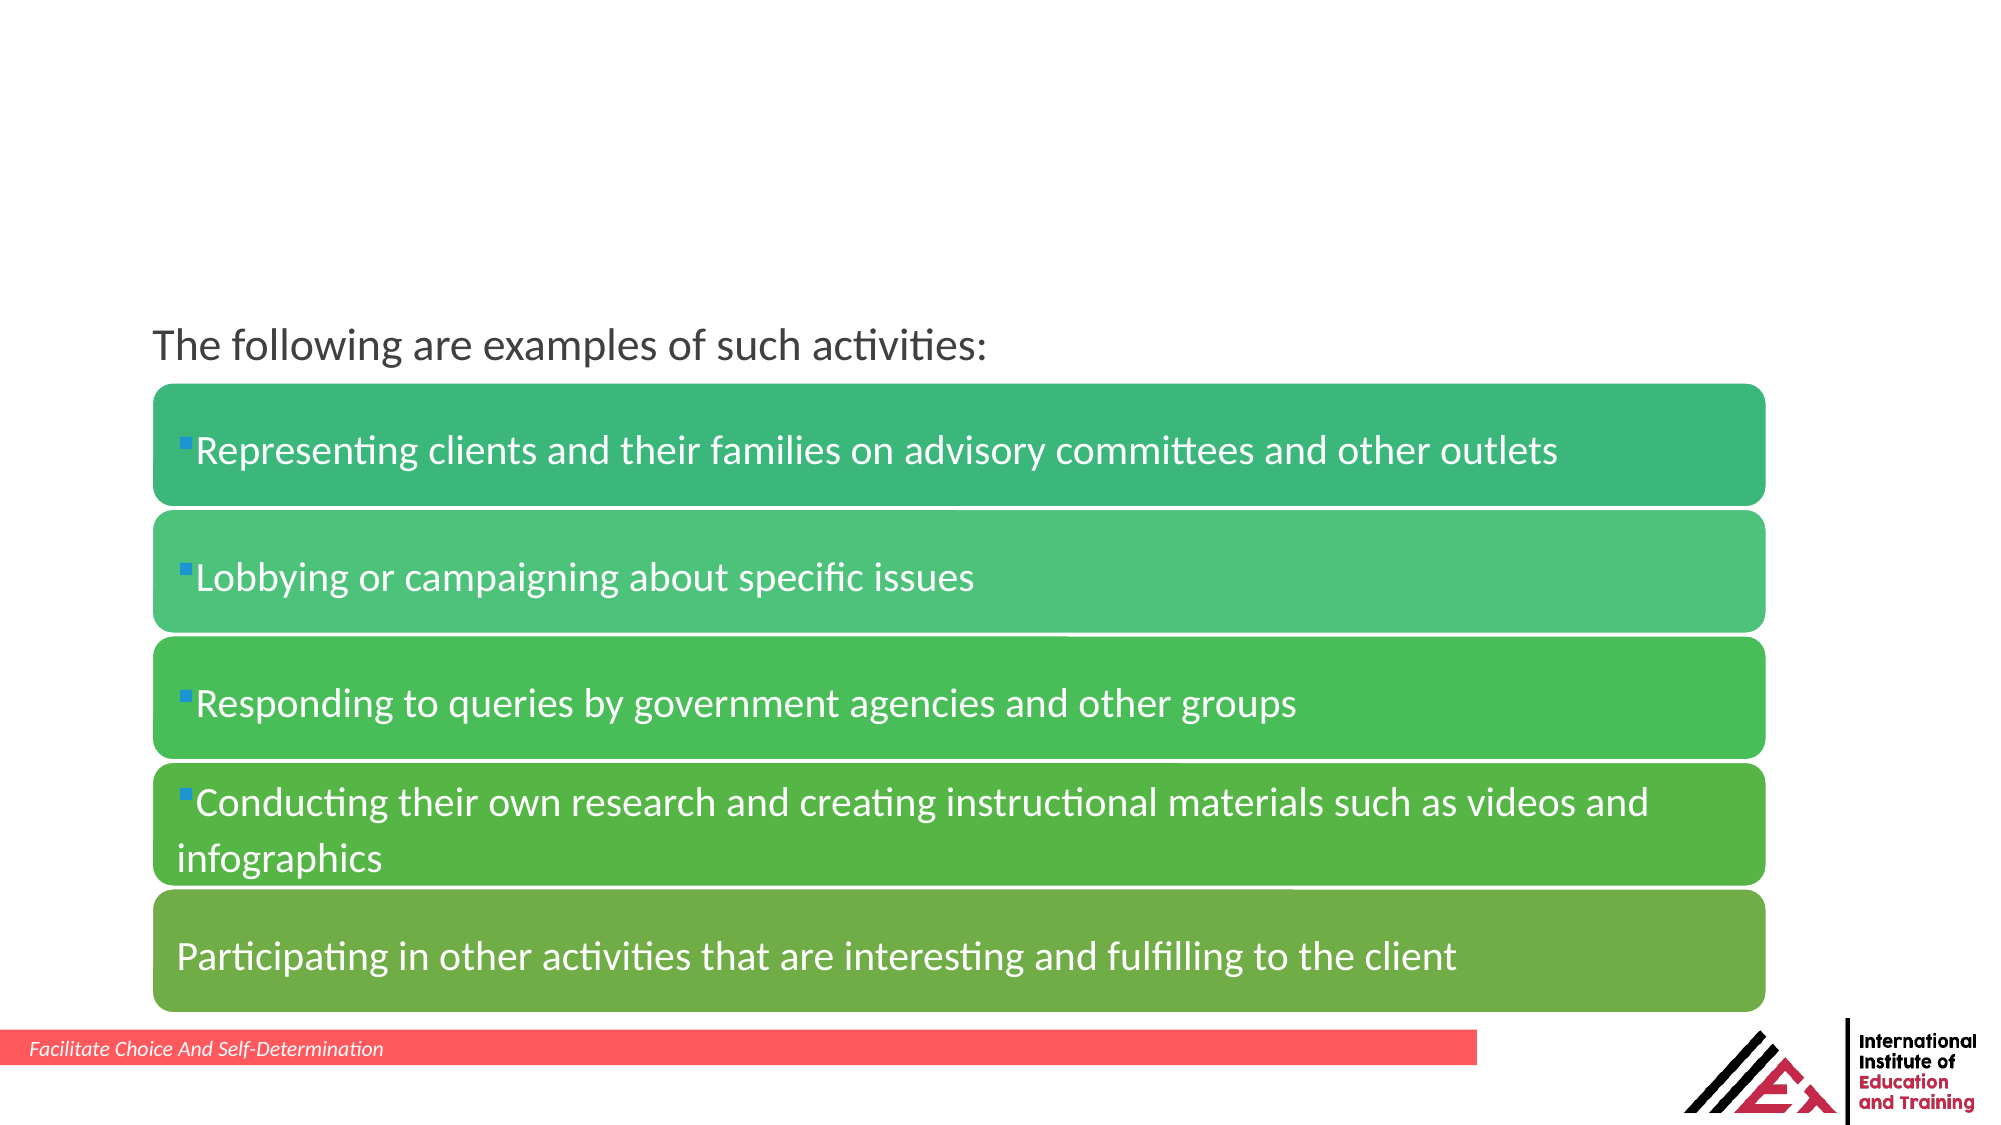

The following are examples of such activities:

Representing clients and their families on advisory committees and other outlets
Lobbying or campaigning about specific issues
Responding to queries by government agencies and other groups
Conducting their own research and creating instructional materials such as videos and infographics
Participating in other activities that are interesting and fulfilling to the client
Facilitate Choice And Self-Determination